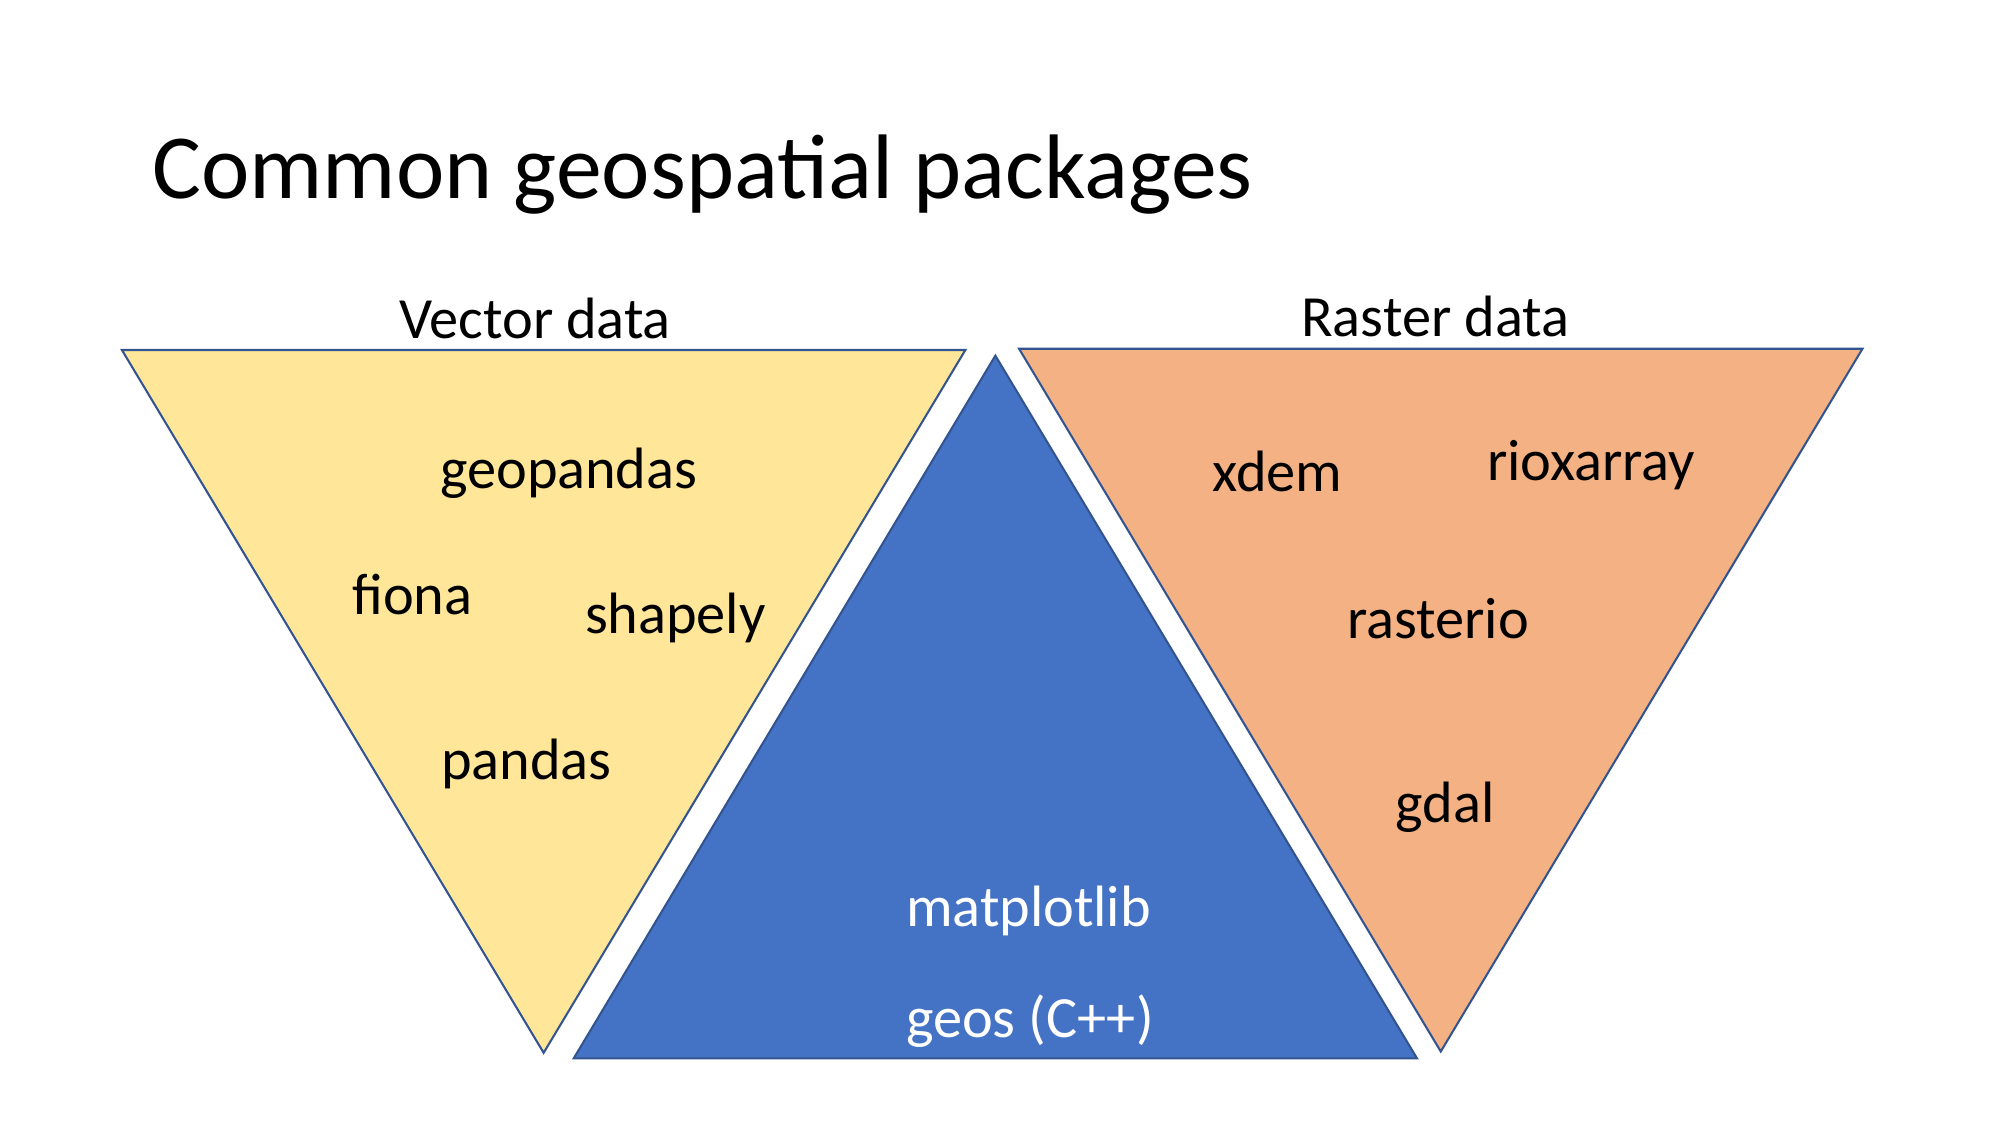

# Common geospatial packages
Raster data
Vector data

rioxarray
geopandas
xdem
fiona
shapely
rasterio
pandas
gdal
matplotlib
geos (C++)